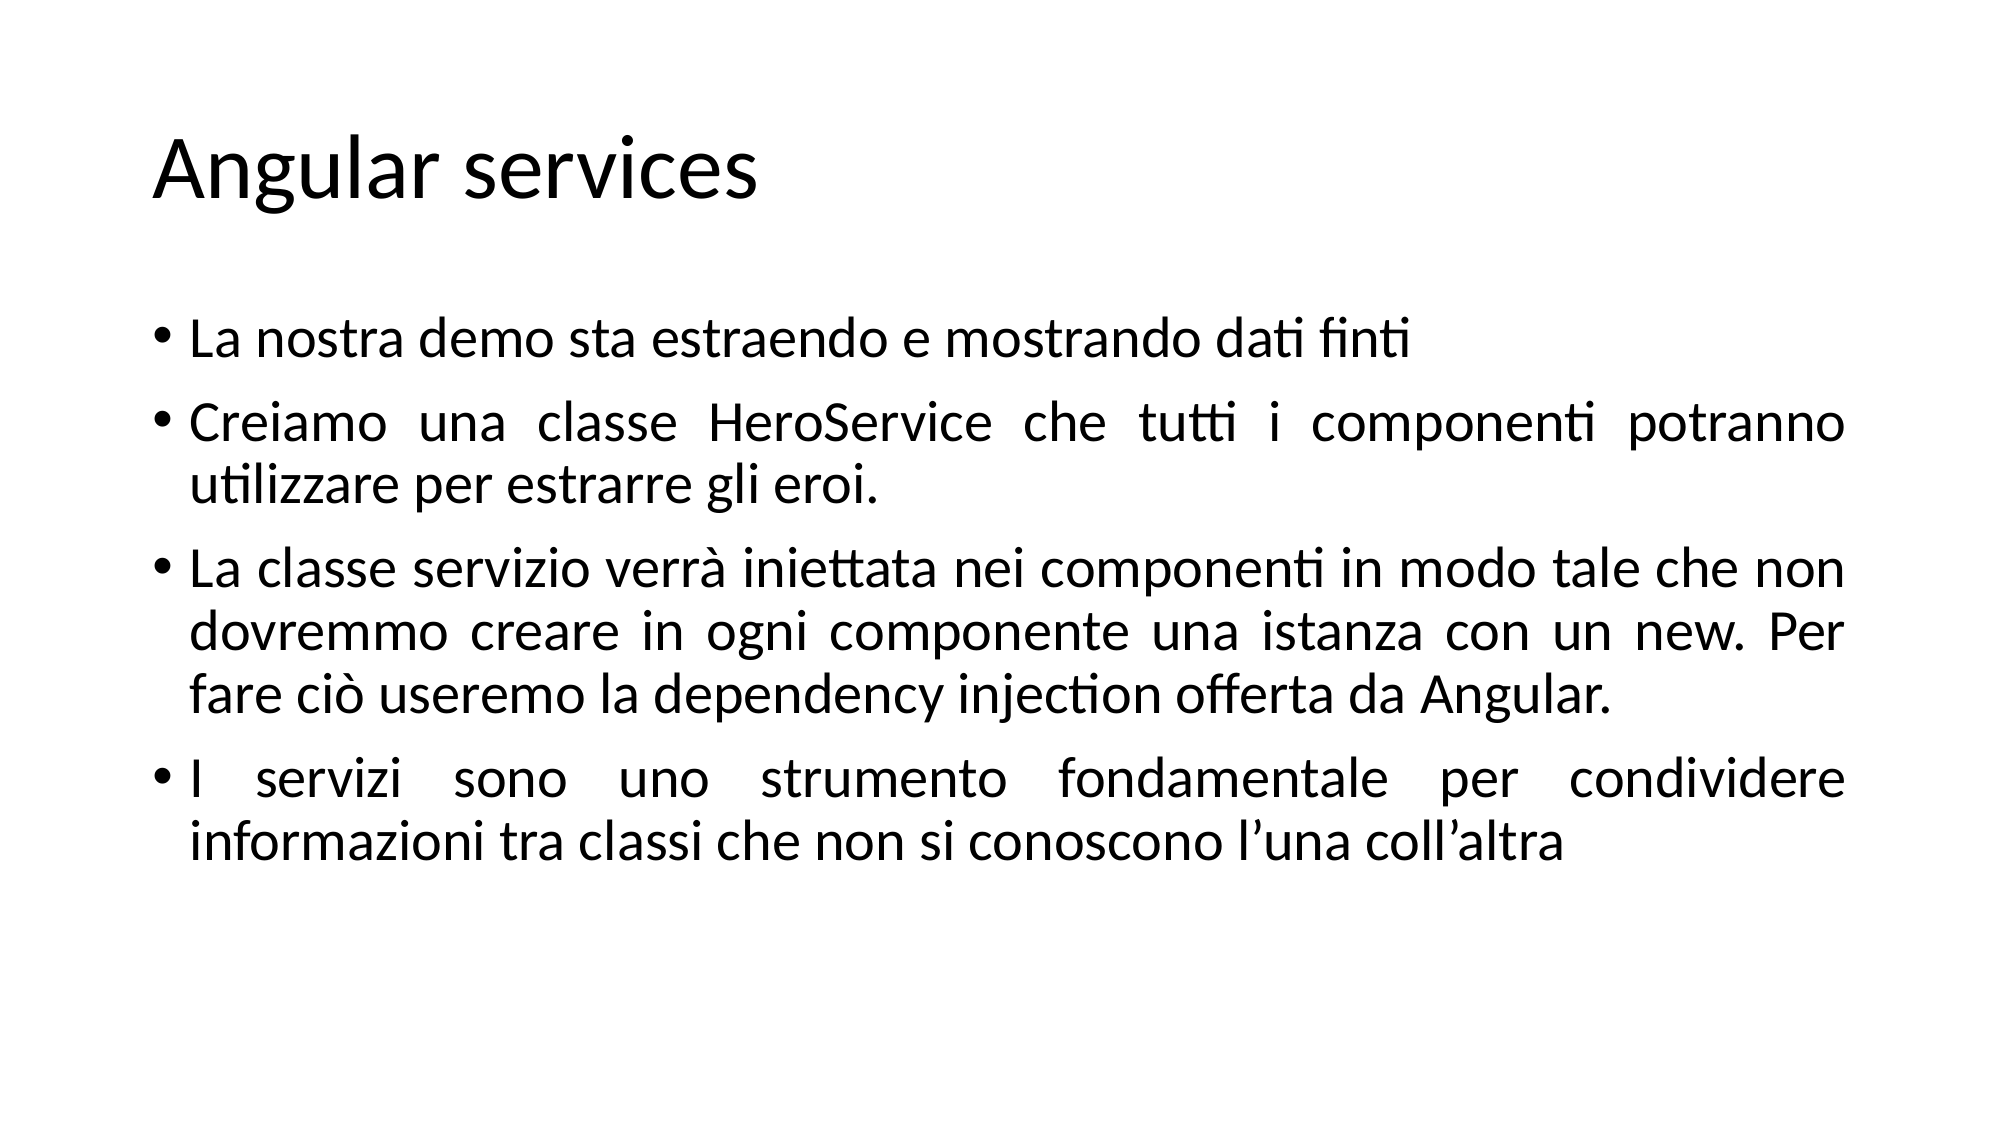

# Angular services
La nostra demo sta estraendo e mostrando dati finti
Creiamo una classe HeroService che tutti i componenti potranno utilizzare per estrarre gli eroi.
La classe servizio verrà iniettata nei componenti in modo tale che non dovremmo creare in ogni componente una istanza con un new. Per fare ciò useremo la dependency injection offerta da Angular.
I servizi sono uno strumento fondamentale per condividere informazioni tra classi che non si conoscono l’una coll’altra